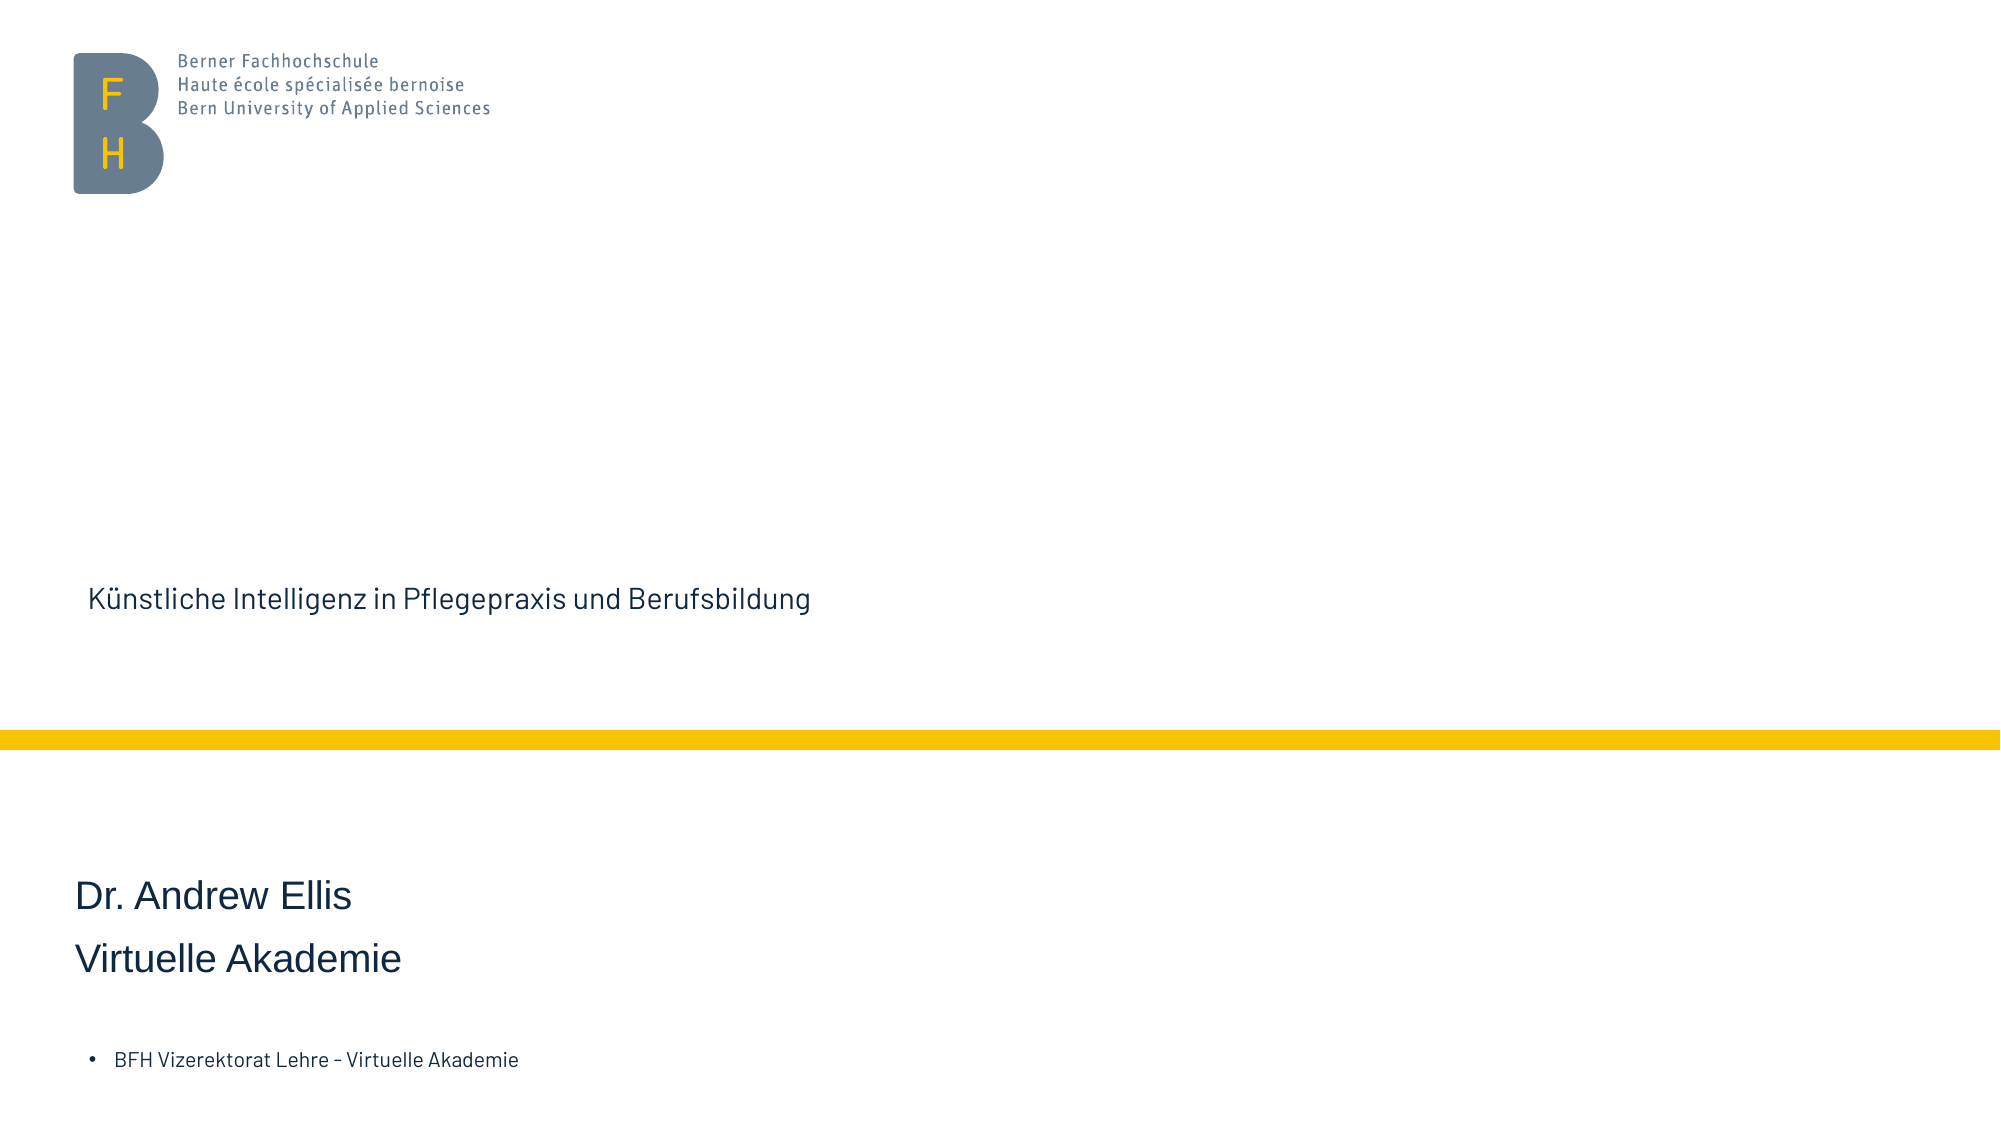

# Künstliche Intelligenz in Pflegepraxis und Berufsbildung
Dr. Andrew Ellis
Virtuelle Akademie
BFH Vizerektorat Lehre - Virtuelle Akademie